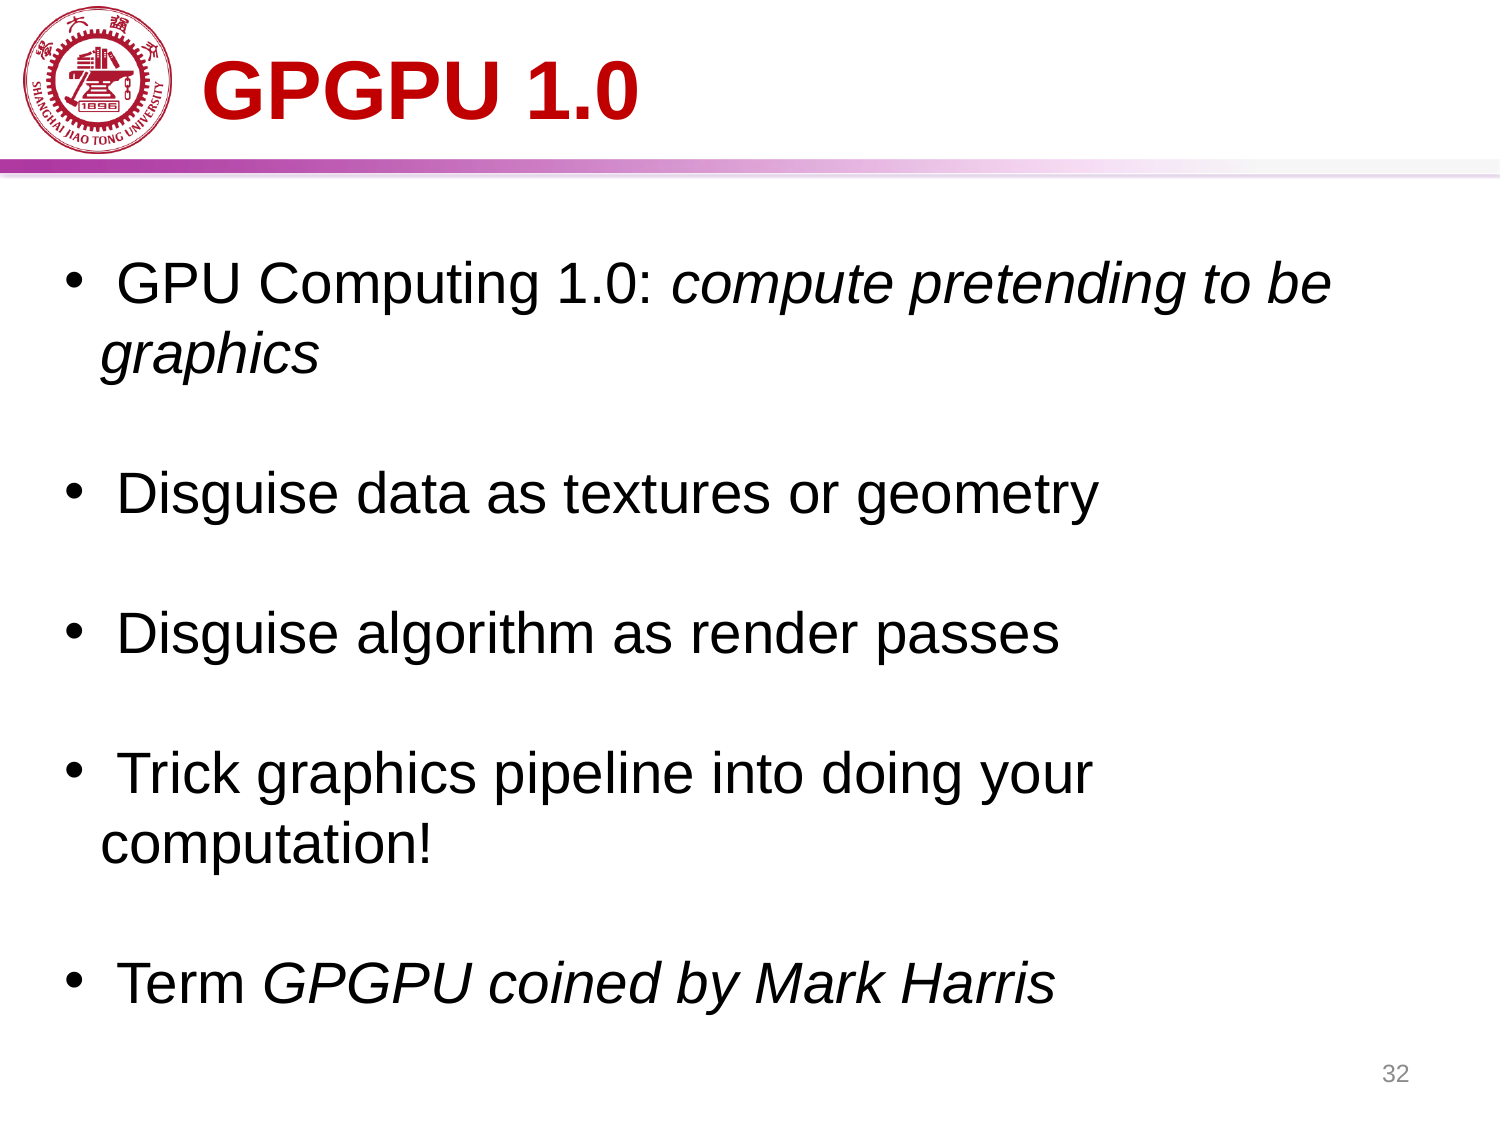

# GPGPU 1.0
 GPU Computing 1.0: compute pretending to be graphics

 Disguise data as textures or geometry

 Disguise algorithm as render passes

 Trick graphics pipeline into doing your computation!

 Term GPGPU coined by Mark Harris
32